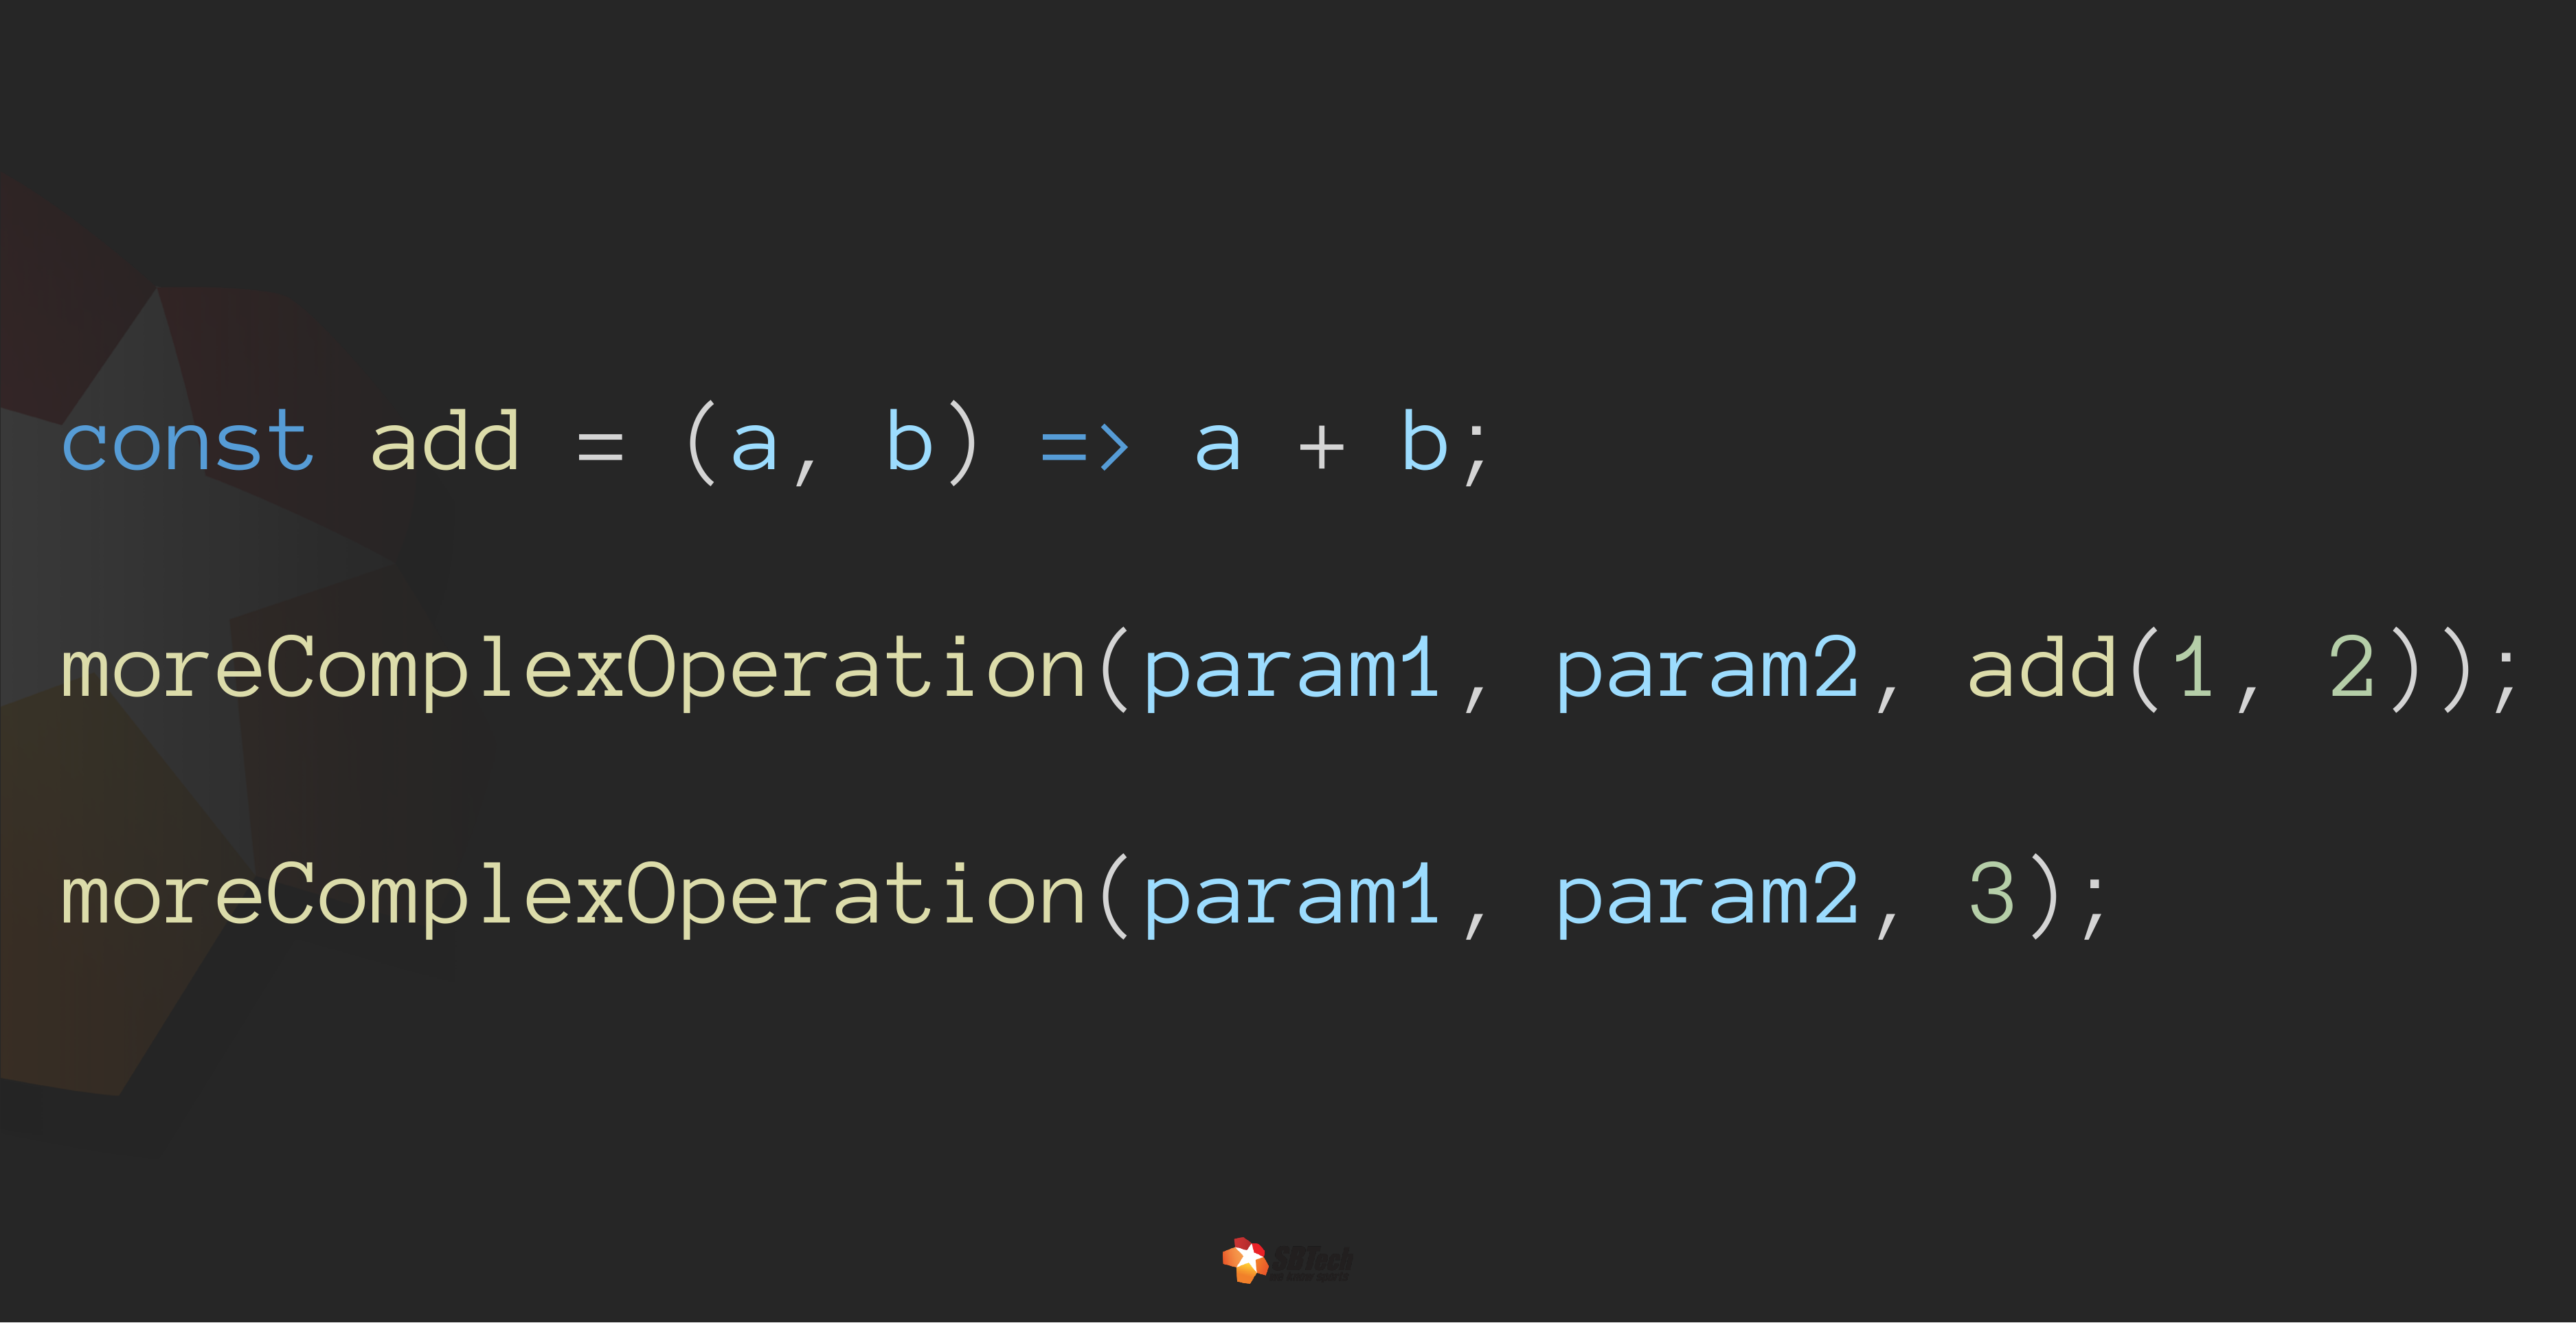

const add = (a, b) => a + b;
moreComplexOperation(param1, param2, add(1, 2));
moreComplexOperation(param1, param2, 3);